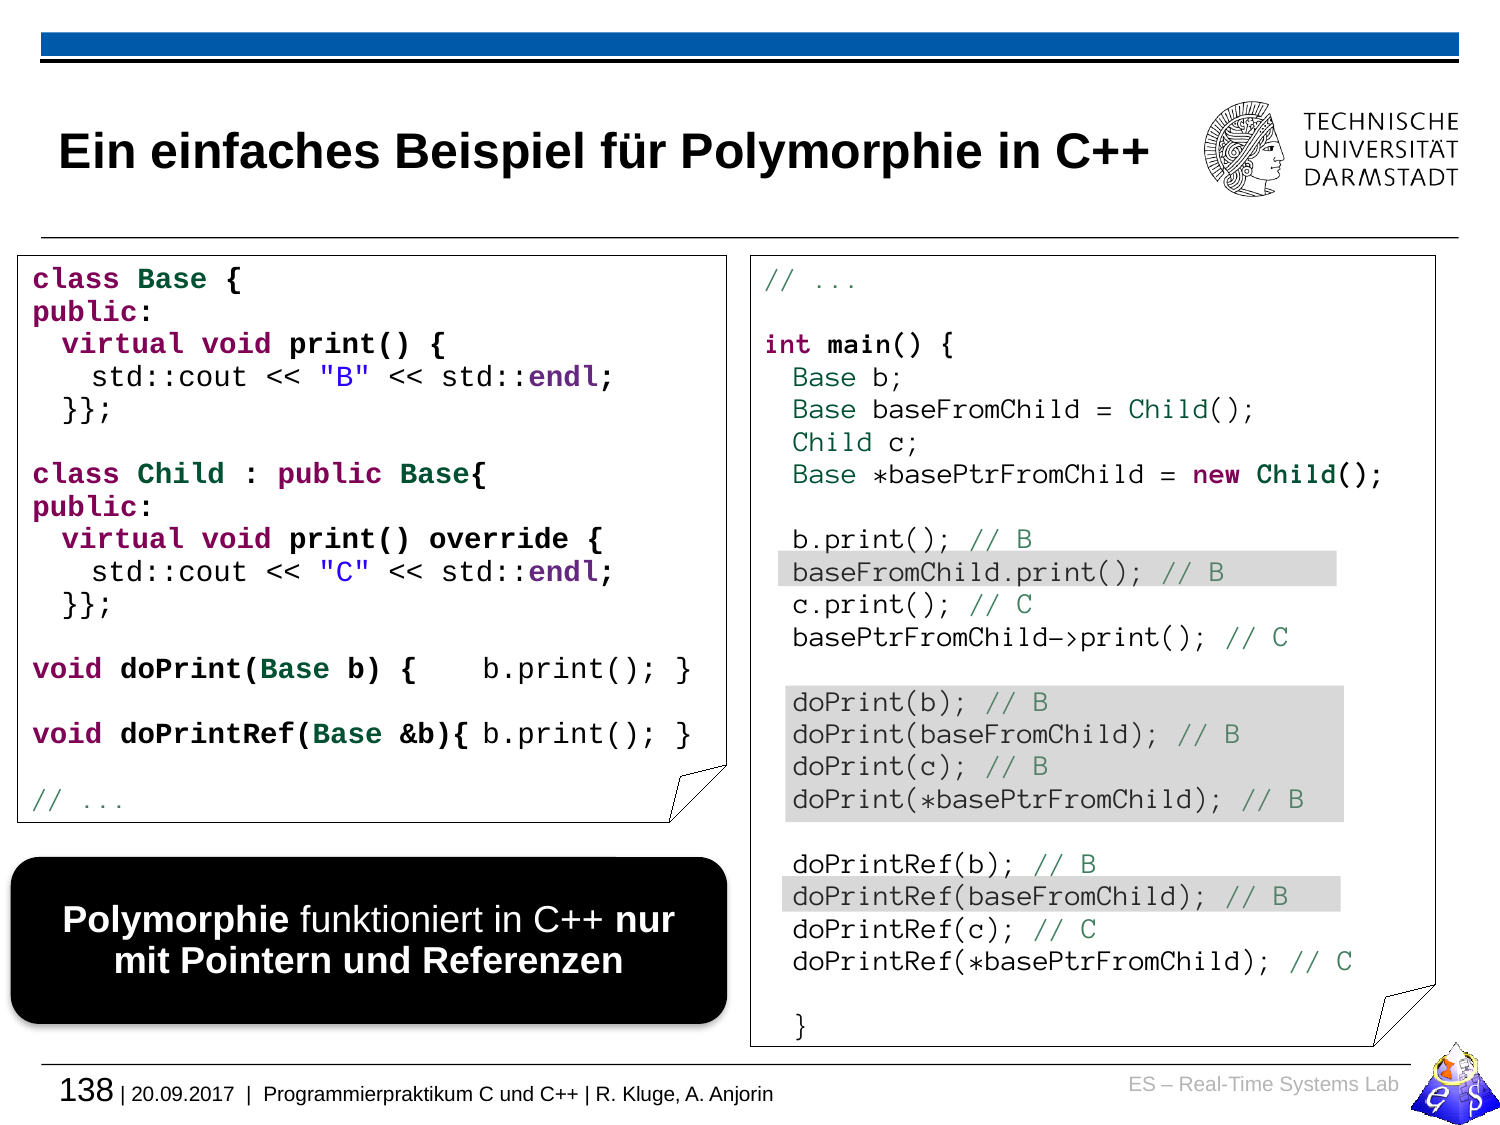

# Ein einfaches Beispiel für Polymorphie in C++
class Base {
public:
	virtual void print() {
		std::cout << "B" << std::endl;
	}};

class Child : public Base{
public:
	virtual void print() override {
		std::cout << "C" << std::endl;
	}};

void doPrint(Base b) { 		b.print(); }

void doPrintRef(Base &b){	b.print(); }

// ...
// ...

int main() {
Base b;
Base baseFromChild = Child();
Child c;
Base *basePtrFromChild = new Child();

b.print(); // B
baseFromChild.print(); // B
c.print(); // C
basePtrFromChild->print(); // C

doPrint(b); // B
doPrint(baseFromChild); // B
doPrint(c); // B
doPrint(*basePtrFromChild); // B

doPrintRef(b); // B
doPrintRef(baseFromChild); // B
doPrintRef(c); // C
doPrintRef(*basePtrFromChild); // C

}

Polymorphie funktioniert in C++ nur mit Pointern und Referenzen